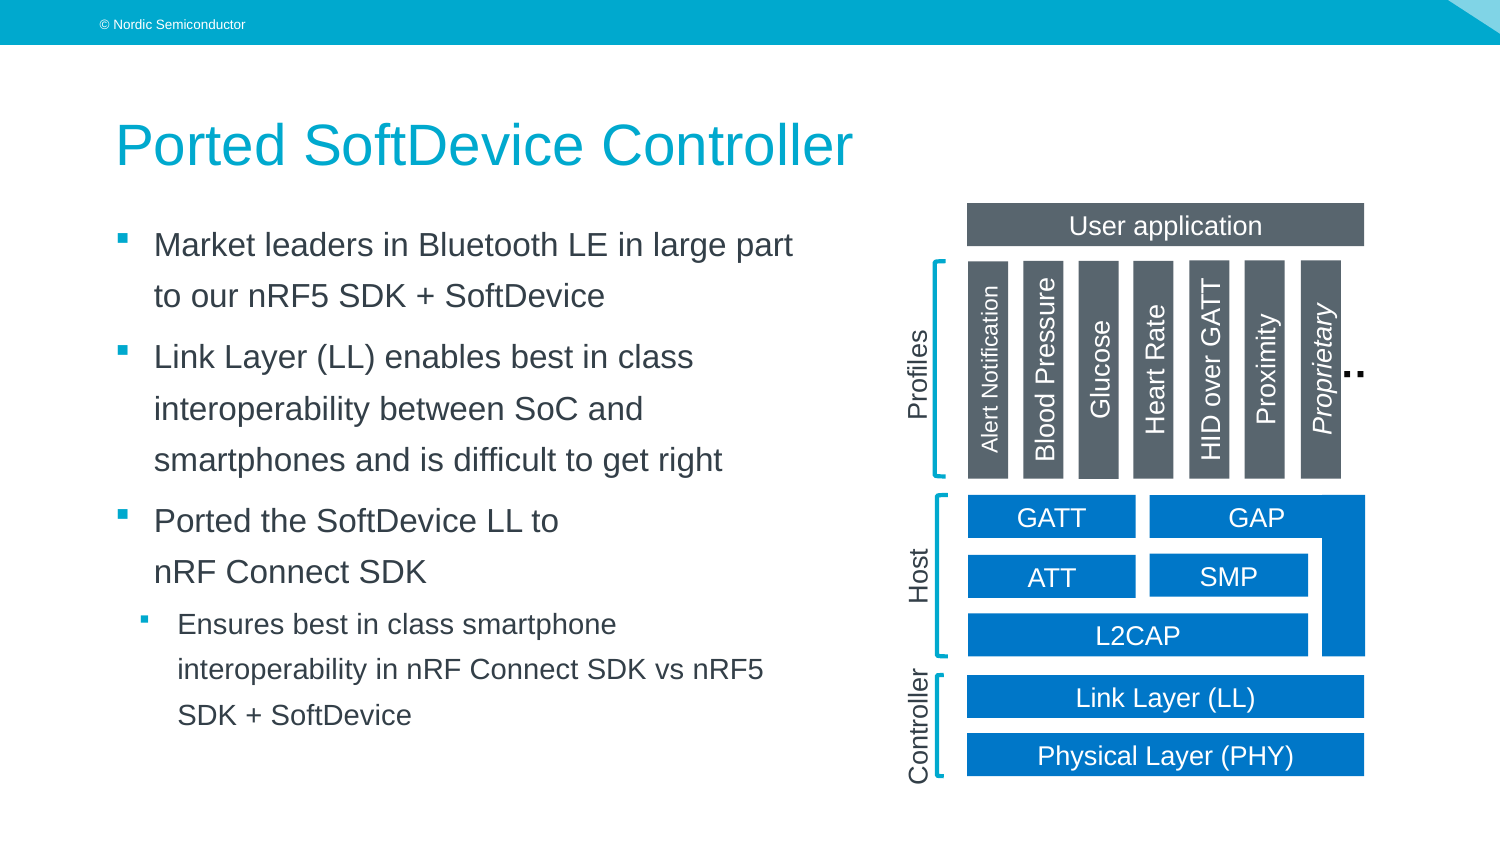

# Ported SoftDevice Controller
User application
HID over GATT
Proximity
Proprietary
Heart Rate
Blood Pressure
Glucose

Alert Notification
Profiles
…
GATT
GAP

Host
SMP

L2CAP

Link Layer (LL)
Controller
Physical Layer (PHY)
ATT
Market leaders in Bluetooth LE in large part to our nRF5 SDK + SoftDevice
Link Layer (LL) enables best in class interoperability between SoC and smartphones and is difficult to get right
Ported the SoftDevice LL to
nRF Connect SDK
Ensures best in class smartphone interoperability in nRF Connect SDK vs nRF5 SDK + SoftDevice